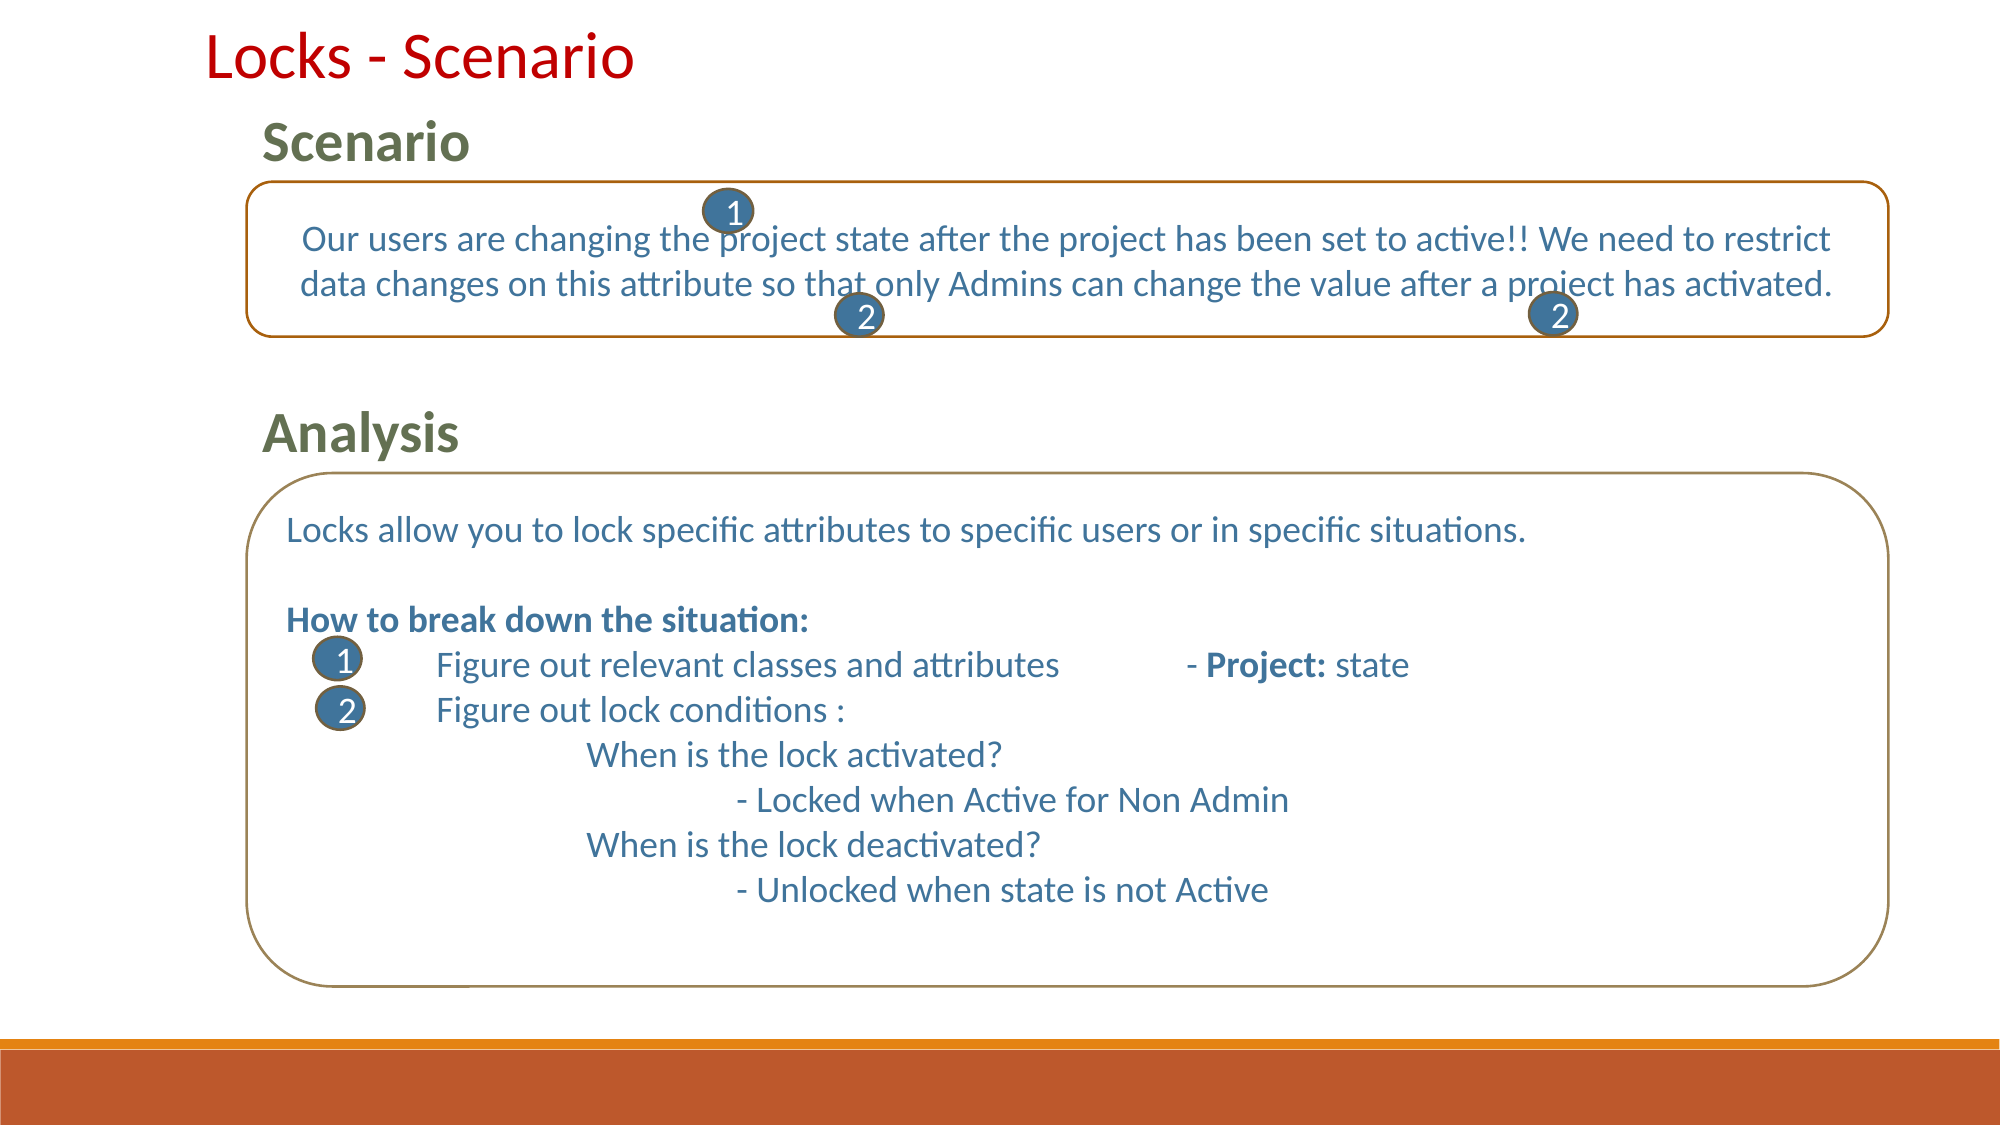

Locks - Scenario
Scenario
Our users are changing the project state after the project has been set to active!! We need to restrict data changes on this attribute so that only Admins can change the value after a project has activated.
1
2
2
Analysis
Locks allow you to lock specific attributes to specific users or in specific situations.

How to break down the situation:
	Figure out relevant classes and attributes	- Project: state
	Figure out lock conditions :
 		When is the lock activated?
			- Locked when Active for Non Admin
 		When is the lock deactivated?
			- Unlocked when state is not Active

1
2